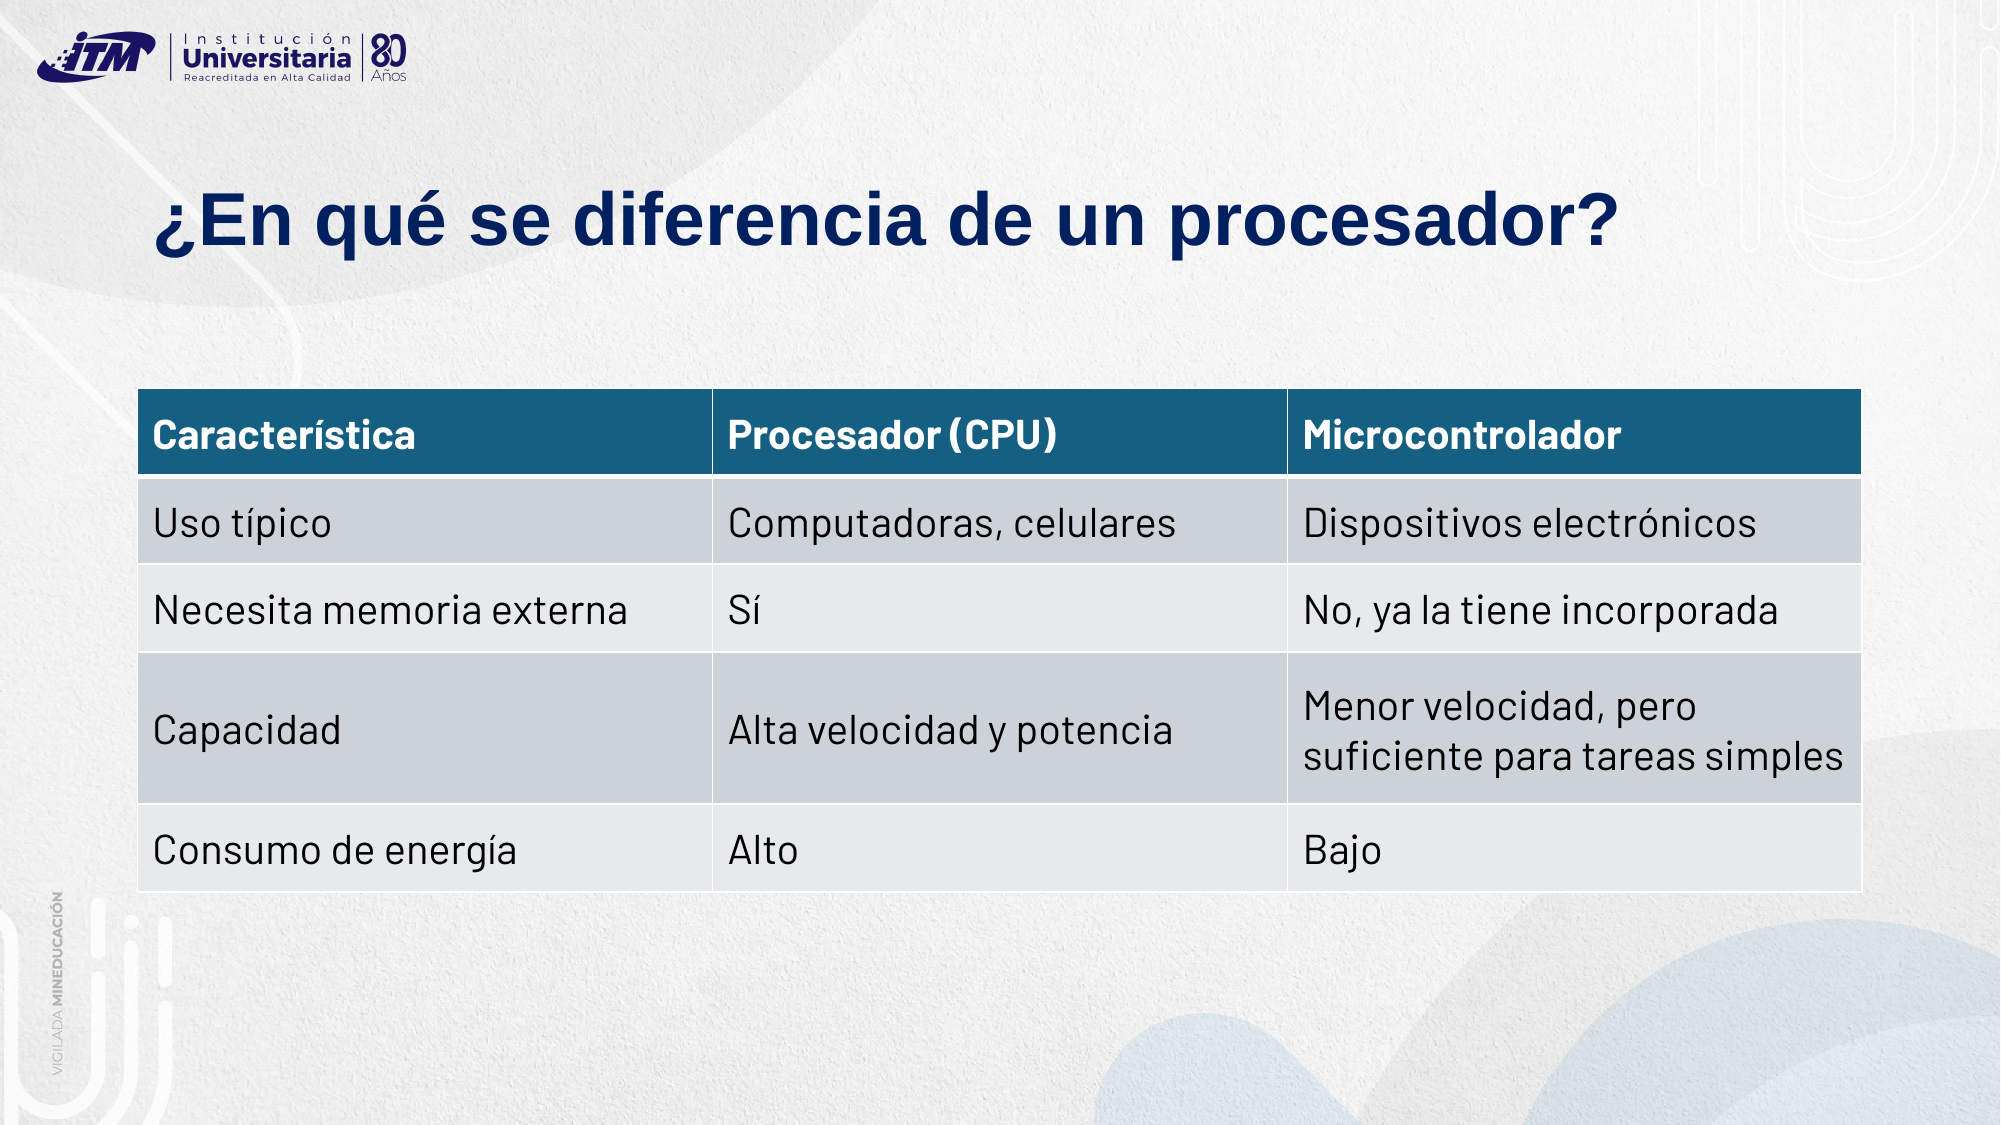

# ¿En qué se diferencia de un procesador?
| Característica | Procesador (CPU) | Microcontrolador |
| --- | --- | --- |
| Uso típico | Computadoras, celulares | Dispositivos electrónicos |
| Necesita memoria externa | Sí | No, ya la tiene incorporada |
| Capacidad | Alta velocidad y potencia | Menor velocidad, pero suficiente para tareas simples |
| Consumo de energía | Alto | Bajo |